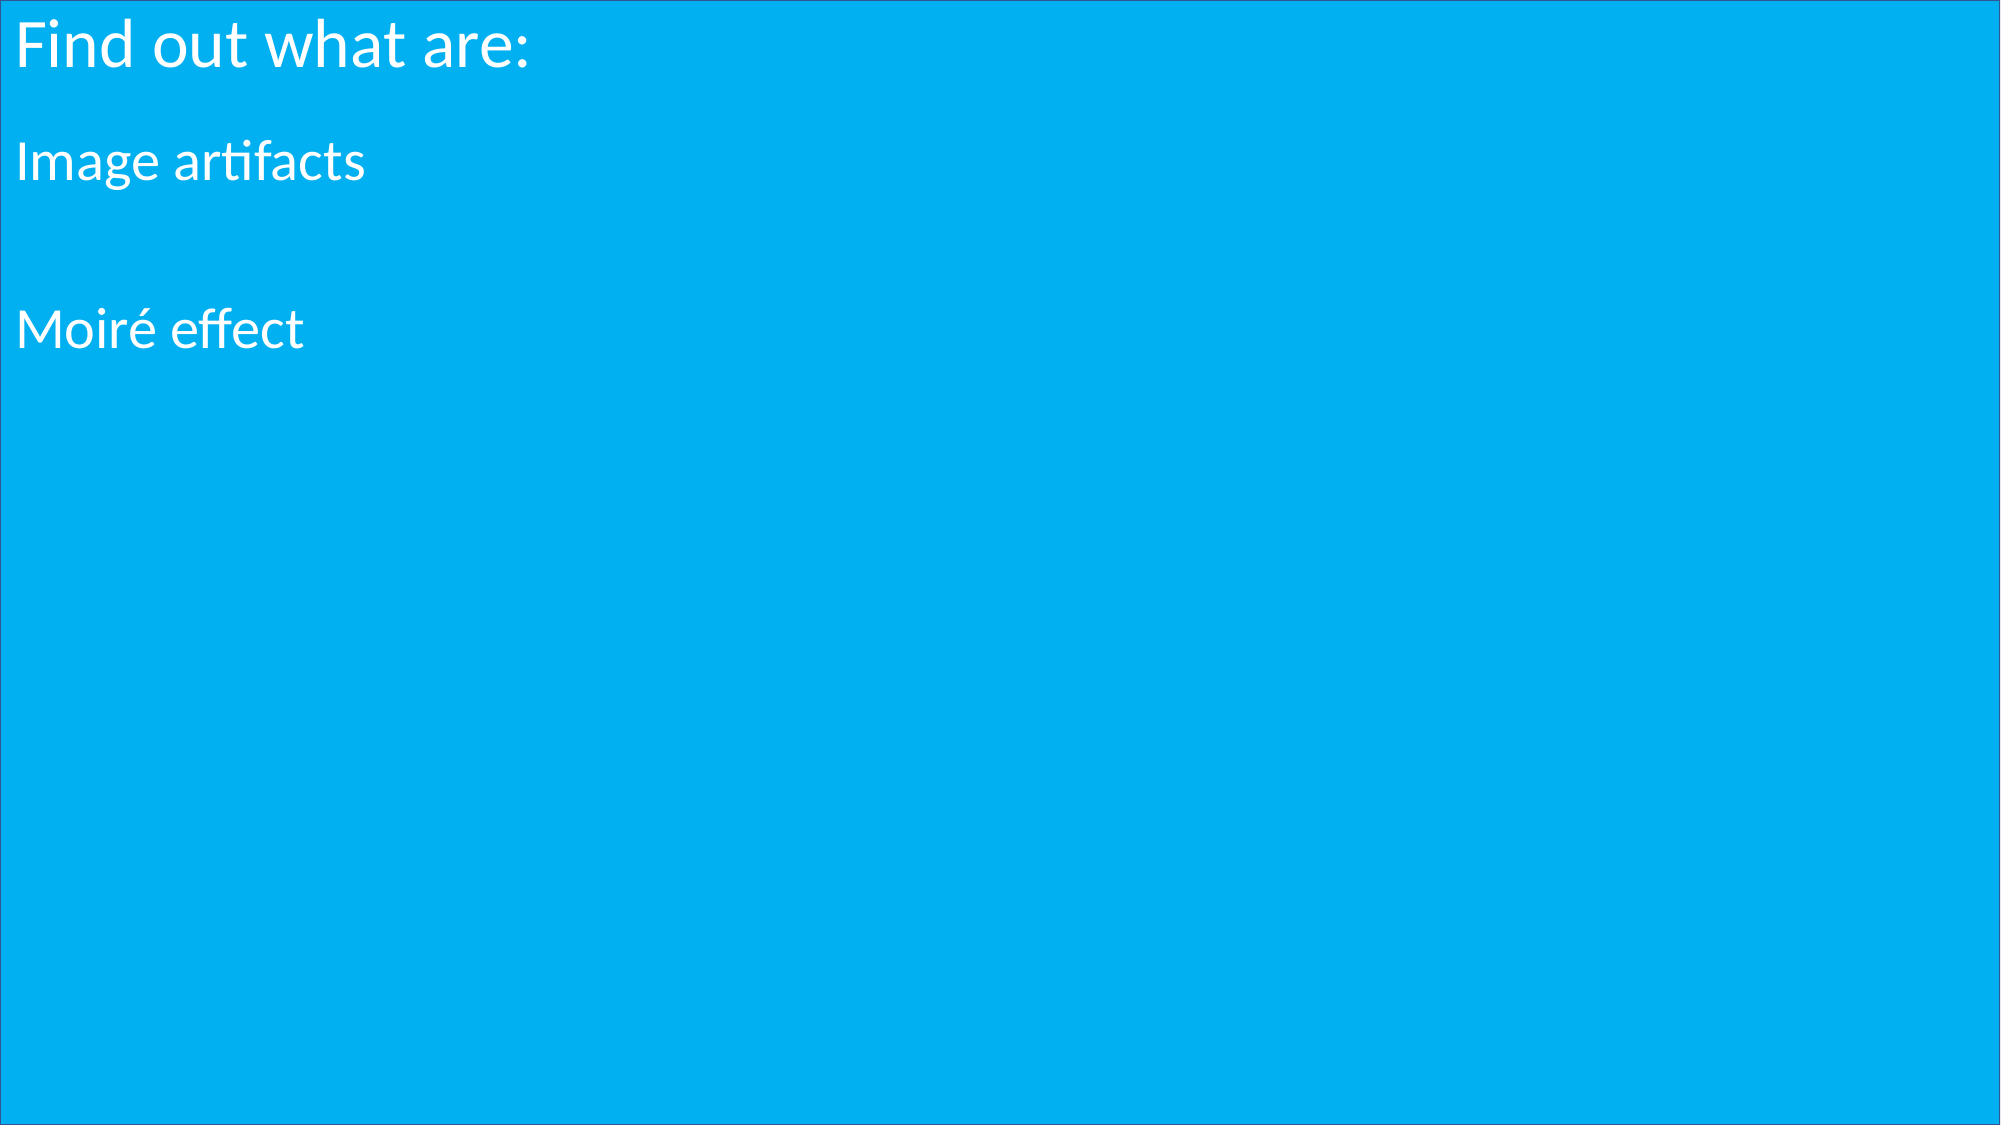

# Find out what are:
Image artifacts

Moiré effect